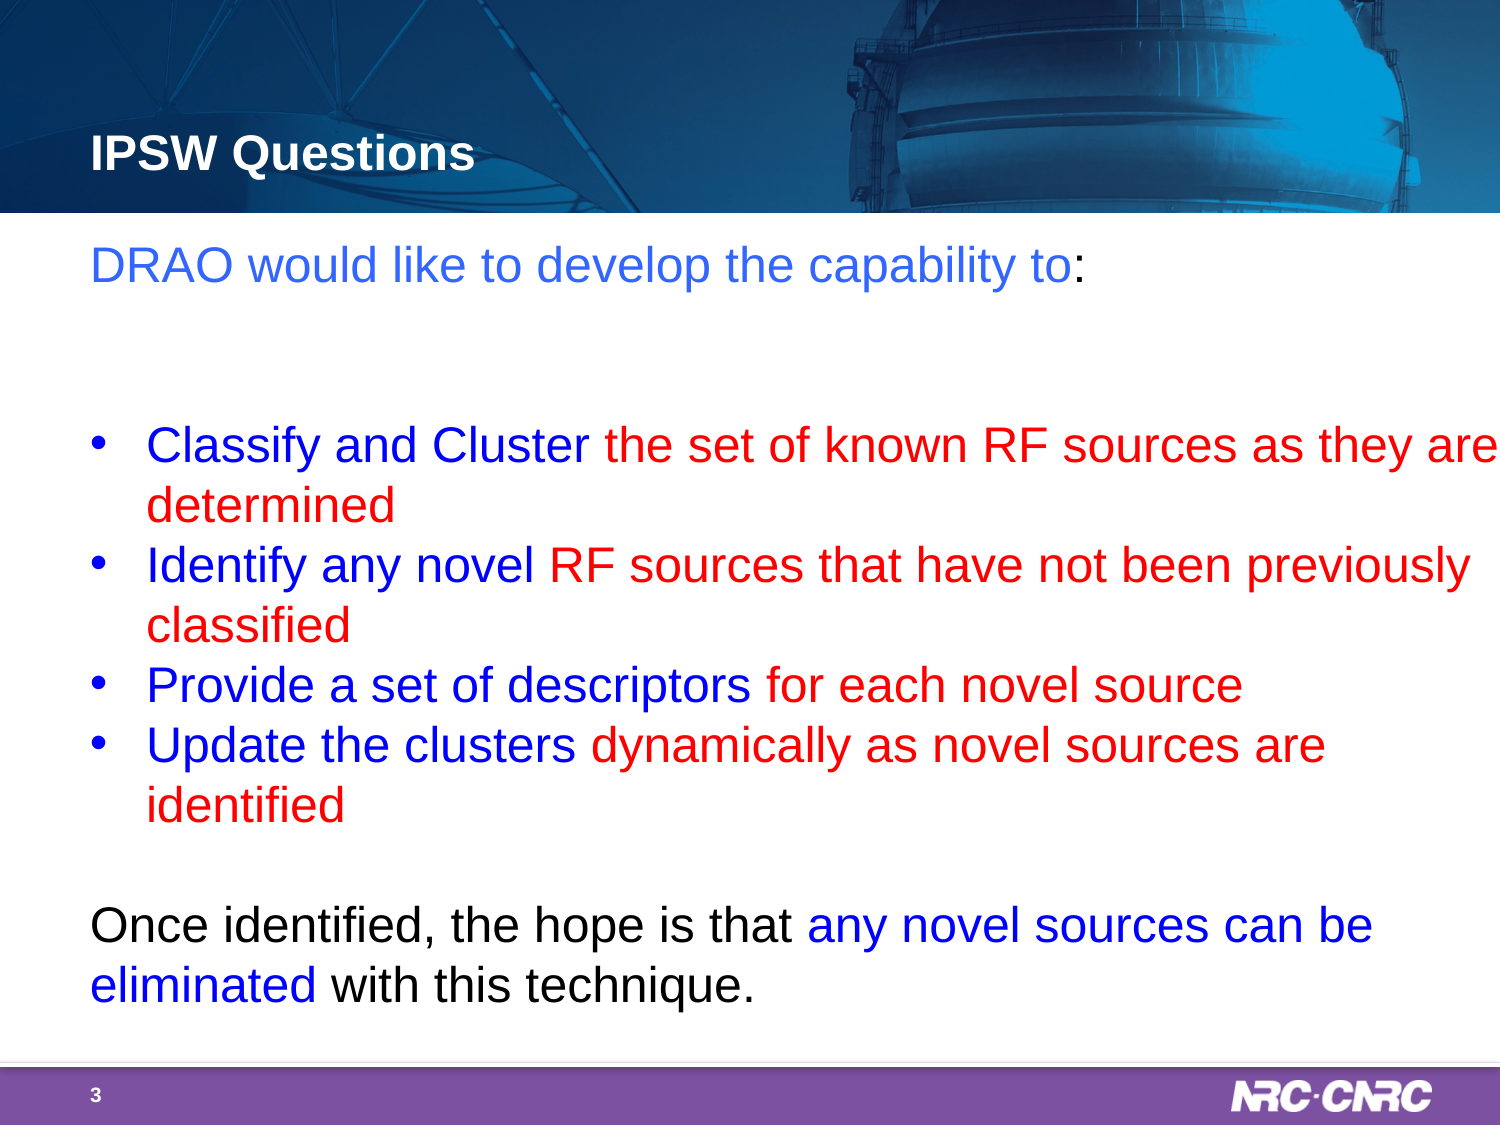

# IPSW Questions
DRAO would like to develop the capability to:

Classify and Cluster the set of known RF sources as they are determined
Identify any novel RF sources that have not been previously classified
Provide a set of descriptors for each novel source
Update the clusters dynamically as novel sources are identified

Once identified, the hope is that any novel sources can be eliminated with this technique.

3